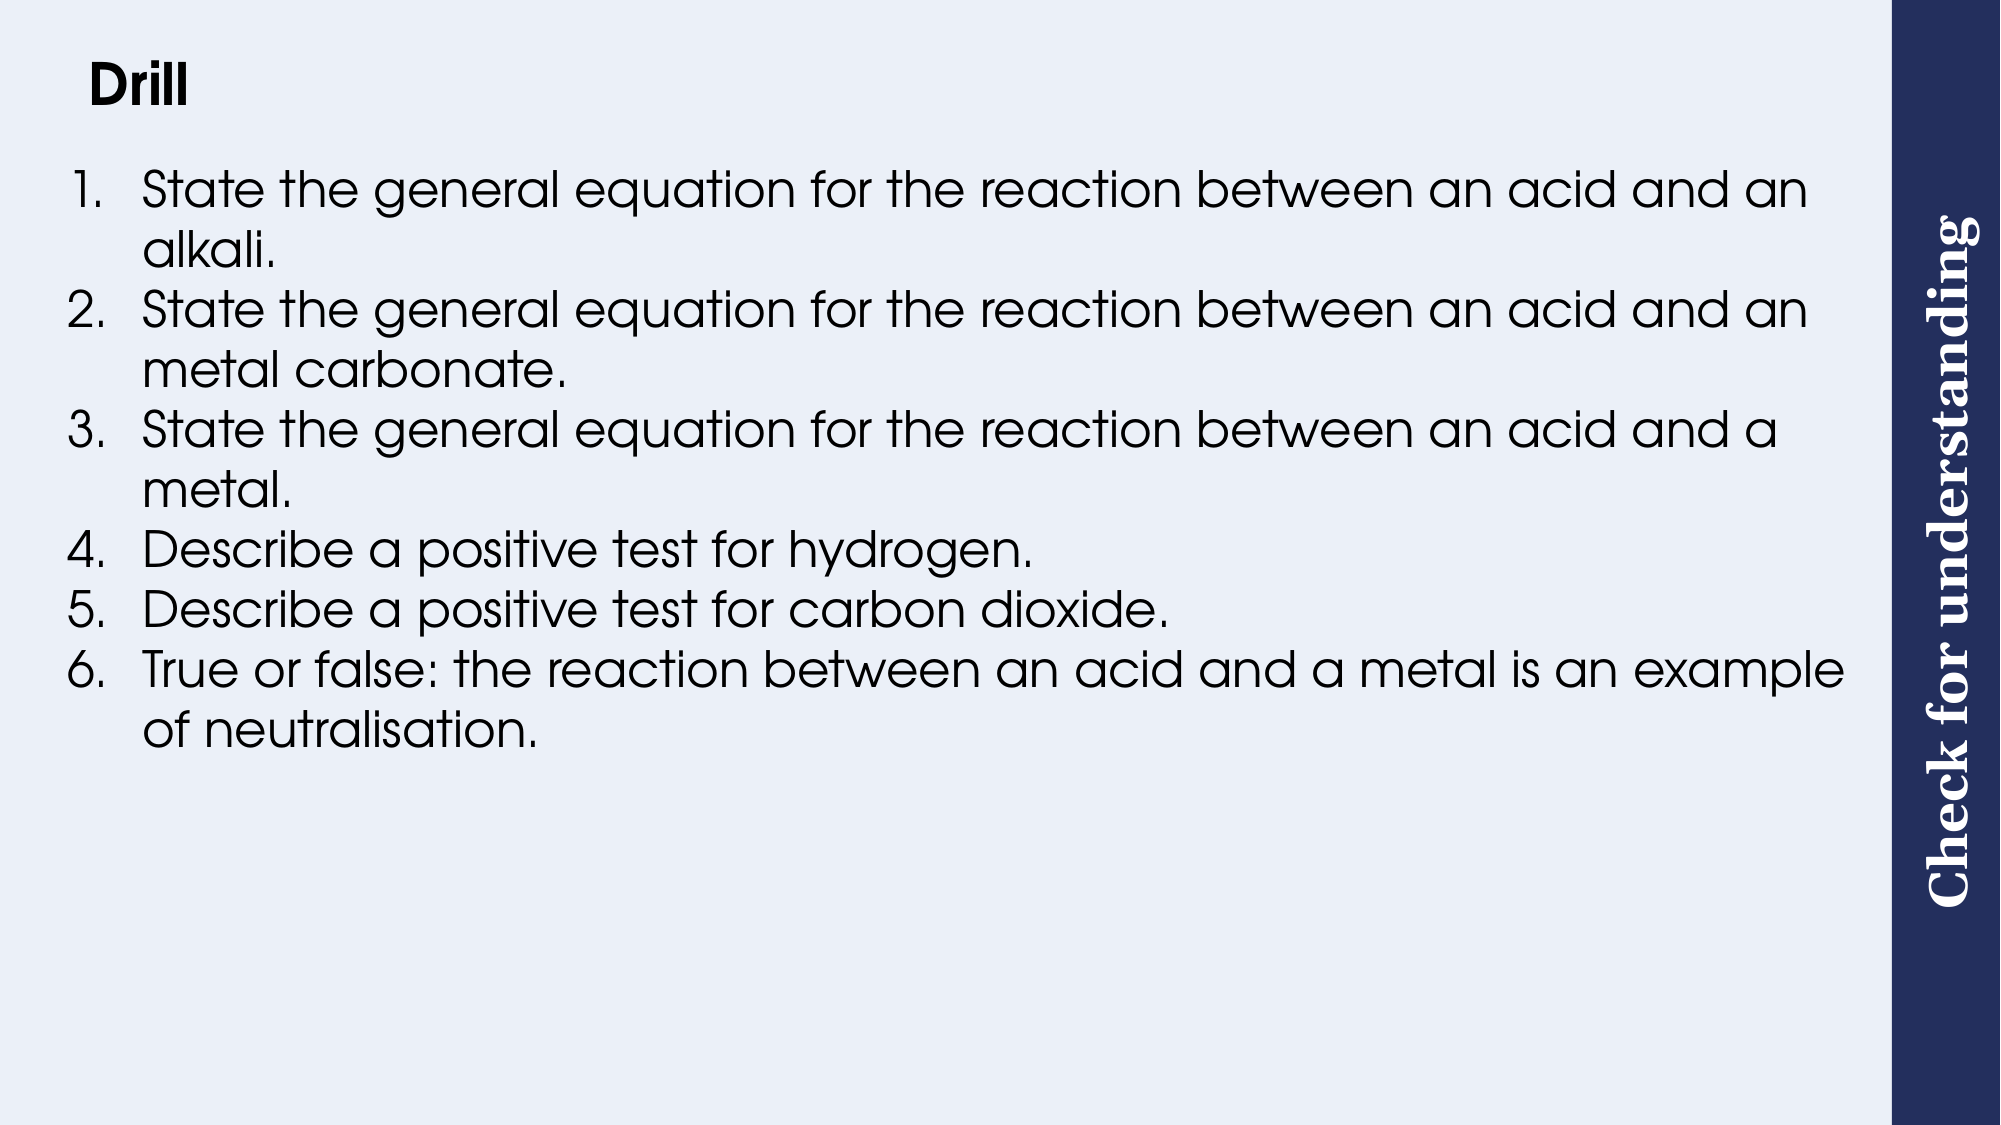

# Drill
State the general equation for the reaction between an acid and an alkali.
State the general equation for the reaction between an acid and an metal carbonate.
State the general equation for the reaction between an acid and a metal.
Describe a positive test for hydrogen.
Describe a positive test for carbon dioxide.
True or false: the reaction between an acid and a metal is an example of neutralisation.